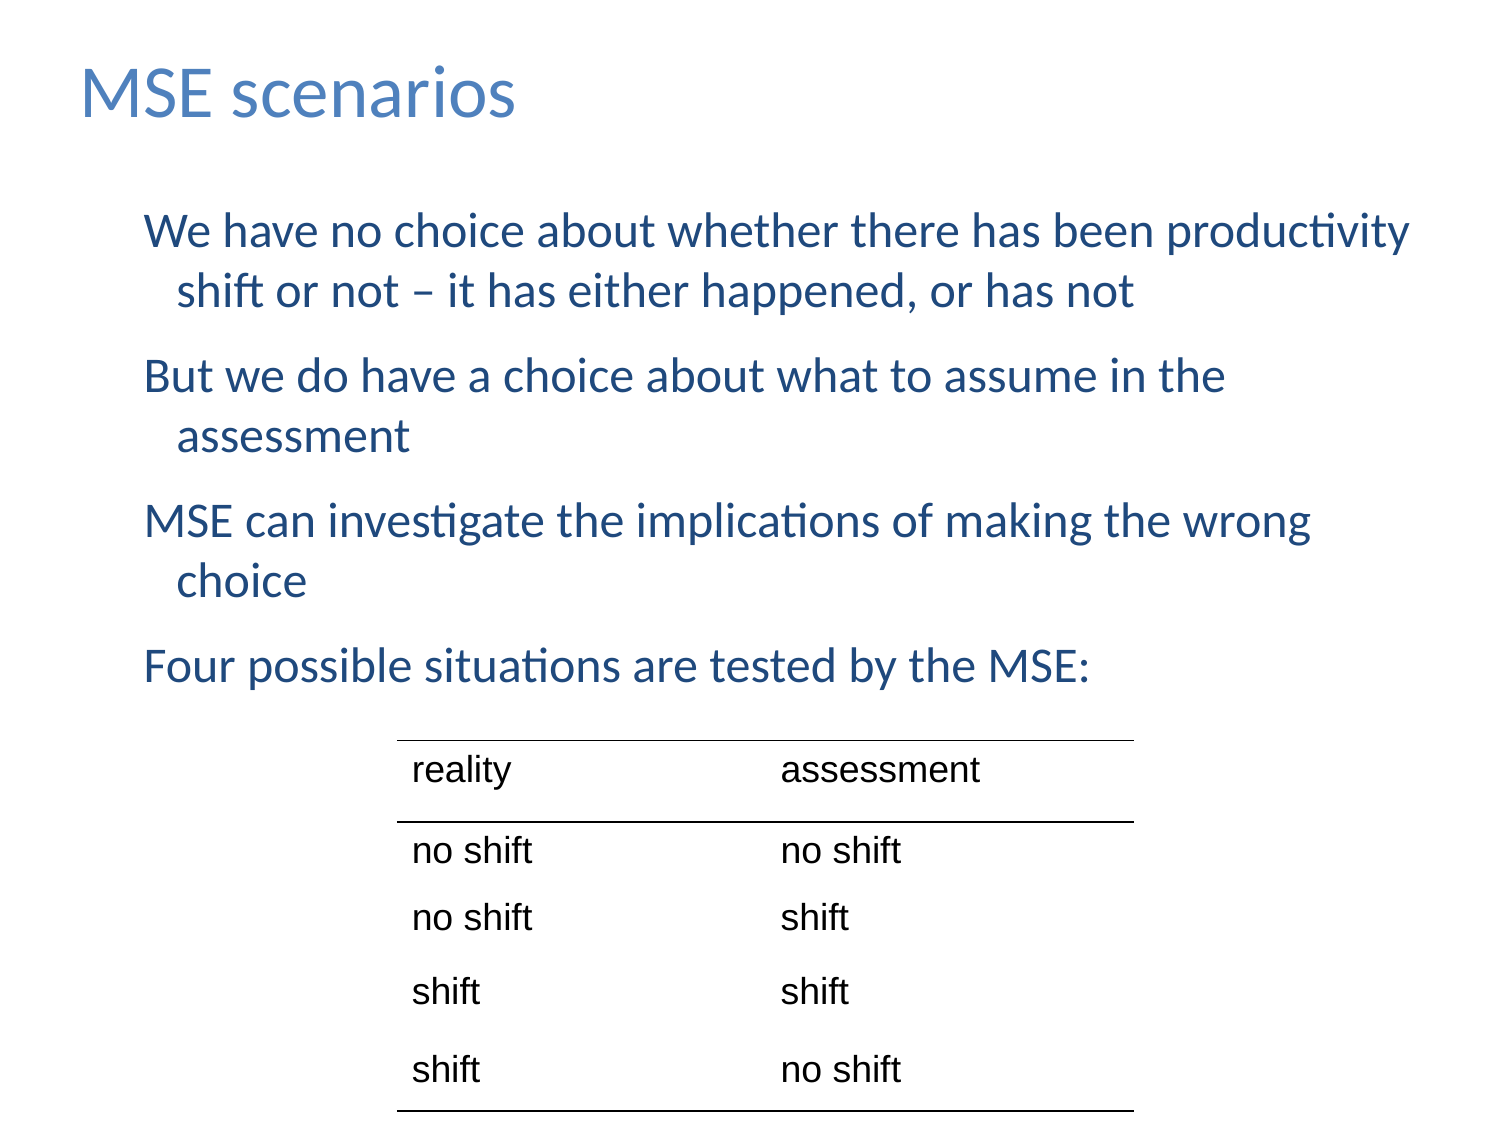

# MSE scenarios
We have no choice about whether there has been productivity shift or not – it has either happened, or has not
But we do have a choice about what to assume in the assessment
MSE can investigate the implications of making the wrong choice
Four possible situations are tested by the MSE:

| reality | assessment |
| --- | --- |
| no shift | no shift |
| no shift | shift |
| shift | shift |
| shift | no shift |